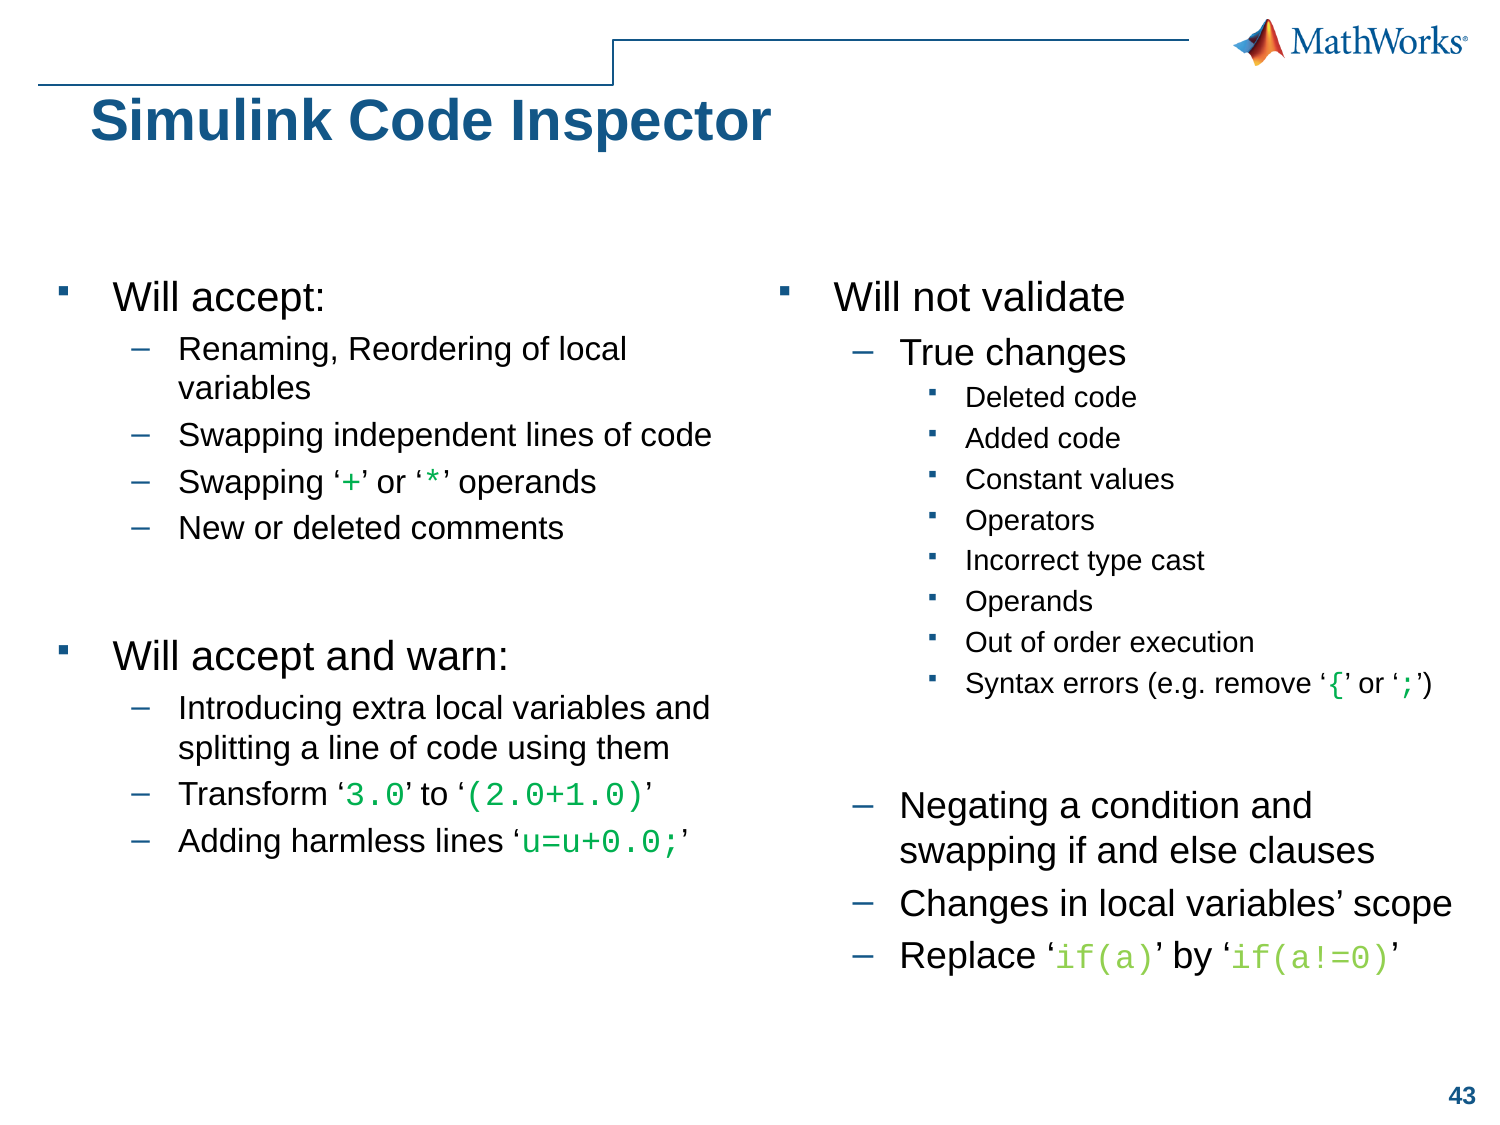

# Simulink Code Inspector
Will accept:
Renaming, Reordering of local variables
Swapping independent lines of code
Swapping ‘+’ or ‘*’ operands
New or deleted comments

Will accept and warn:
Introducing extra local variables and splitting a line of code using them
Transform ‘3.0’ to ‘(2.0+1.0)’
Adding harmless lines ‘u=u+0.0;’

Will not validate
True changes
Deleted code
Added code
Constant values
Operators
Incorrect type cast
Operands
Out of order execution
Syntax errors (e.g. remove ‘{’ or ‘;’)

Negating a condition and swapping if and else clauses
Changes in local variables’ scope
Replace ‘if(a)’ by ‘if(a!=0)’